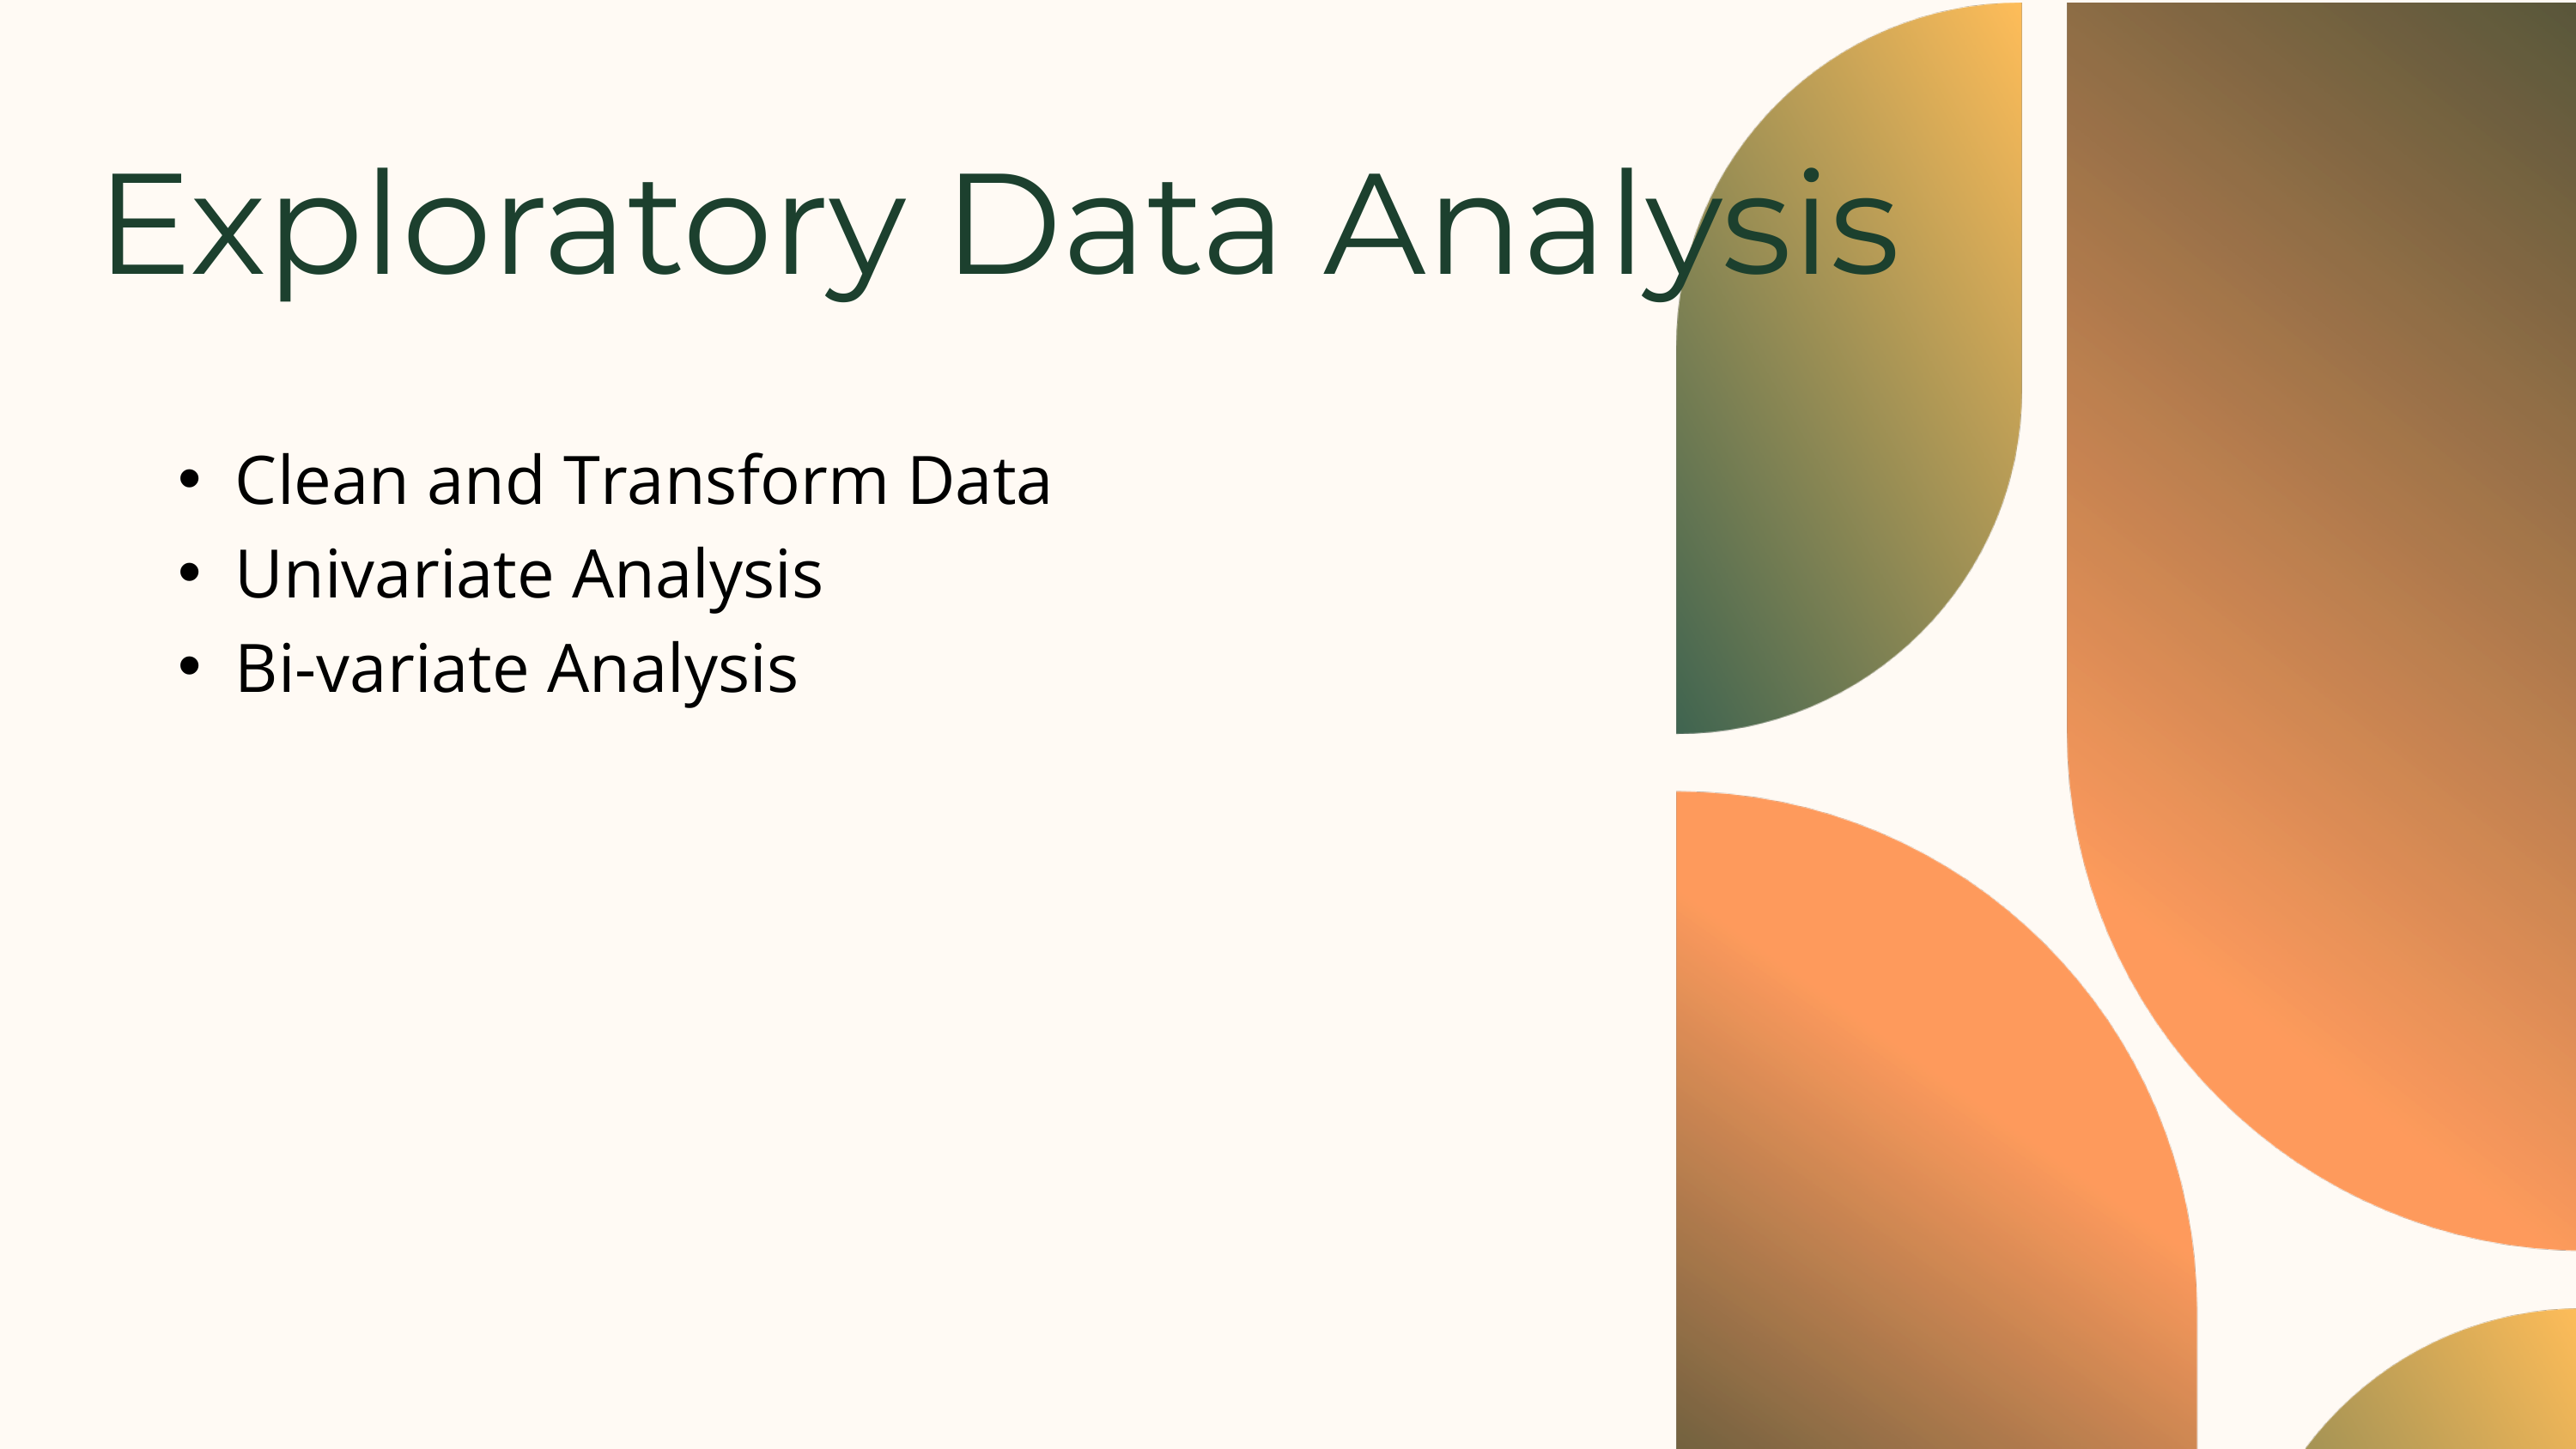

Exploratory Data Analysis
Clean and Transform Data
Univariate Analysis
Bi-variate Analysis